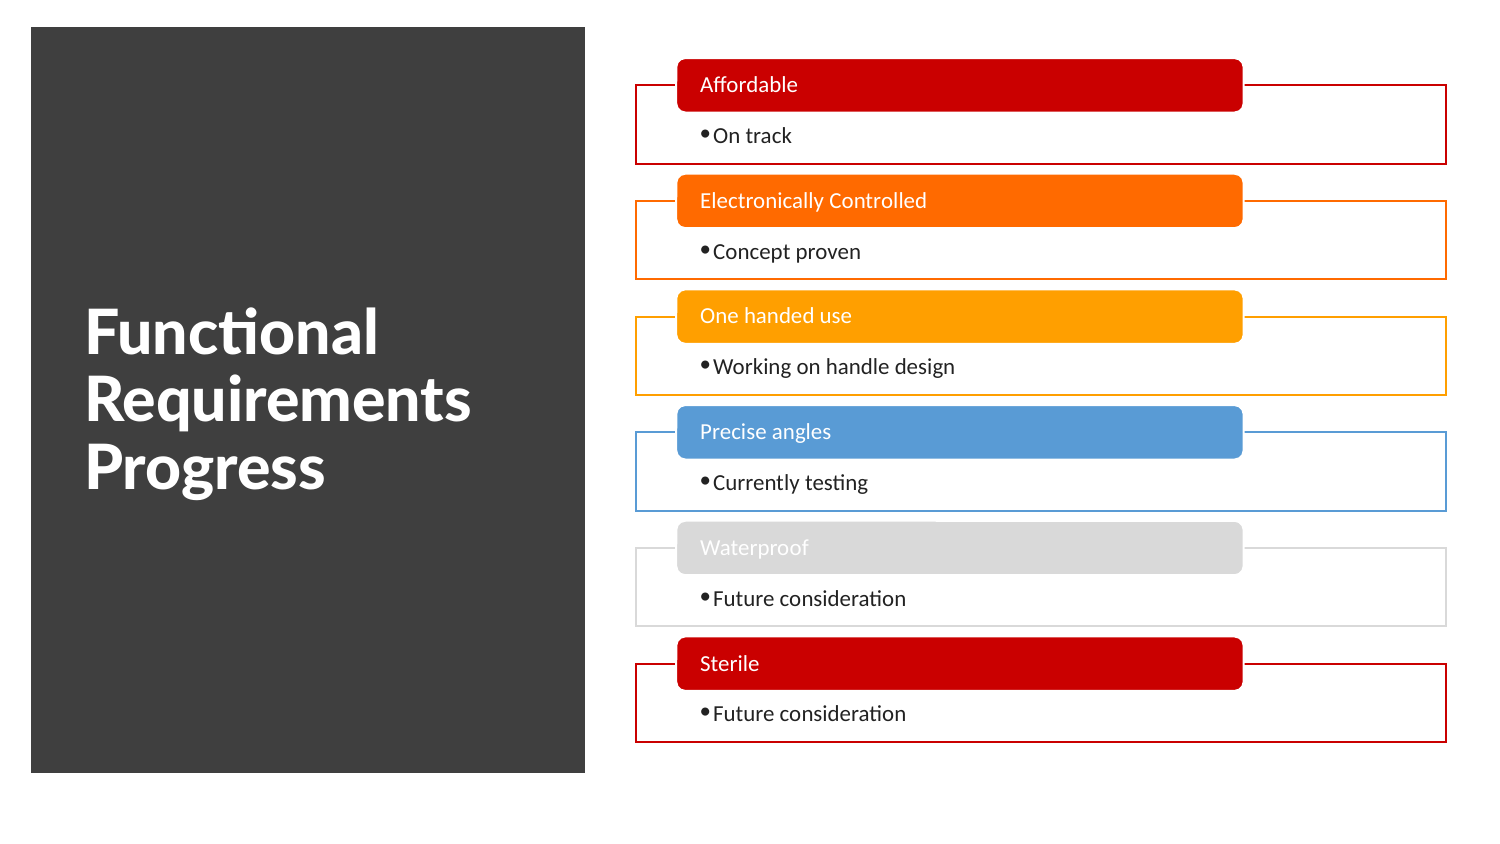

Affordable

On track

Electronically Controlled

Concept proven

One handed use

Working on handle design

Precise angles

Currently testing

Waterproof

Future consideration

Sterile

Future consideration
# Functional Requirements
Progress